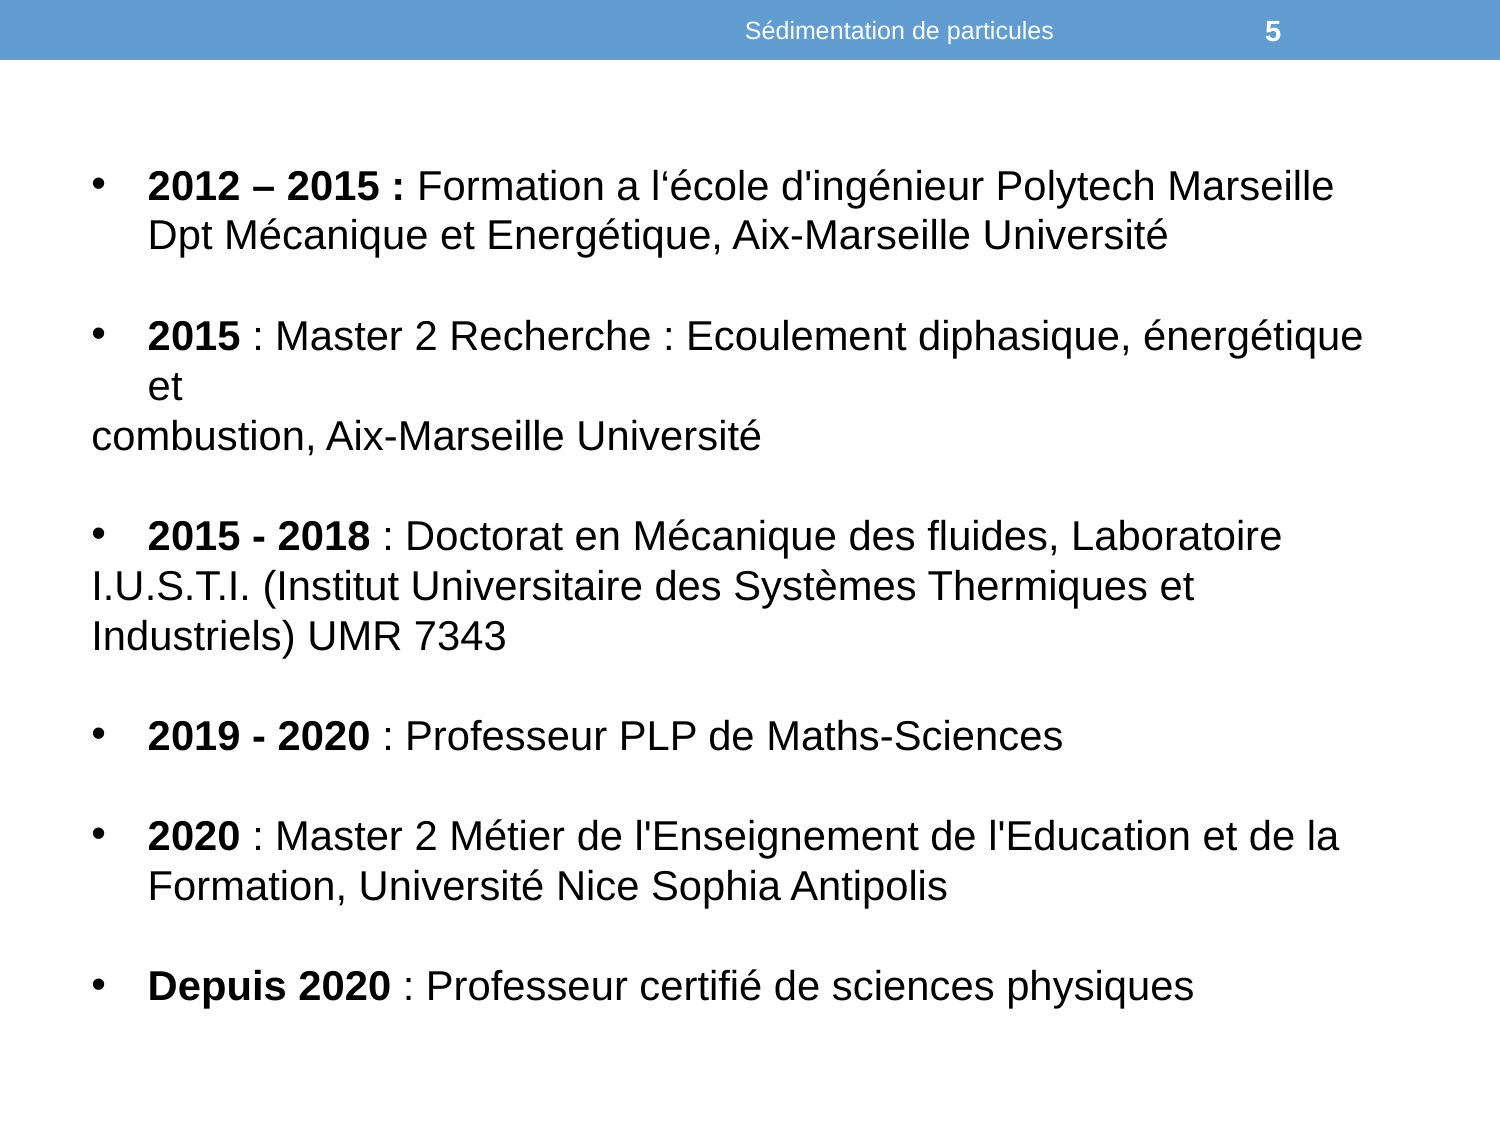

Sédimentation de particules
5
2012 – 2015 : Formation a l‘école d'ingénieur Polytech Marseille Dpt Mécanique et Energétique, Aix-Marseille Université

2015 : Master 2 Recherche : Ecoulement diphasique, énergétique et
combustion, Aix-Marseille Université

2015 - 2018 : Doctorat en Mécanique des fluides, Laboratoire
I.U.S.T.I. (Institut Universitaire des Systèmes Thermiques et
Industriels) UMR 7343

2019 - 2020 : Professeur PLP de Maths-Sciences

2020 : Master 2 Métier de l'Enseignement de l'Education et de la Formation, Université Nice Sophia Antipolis

Depuis 2020 : Professeur certifié de sciences physiques